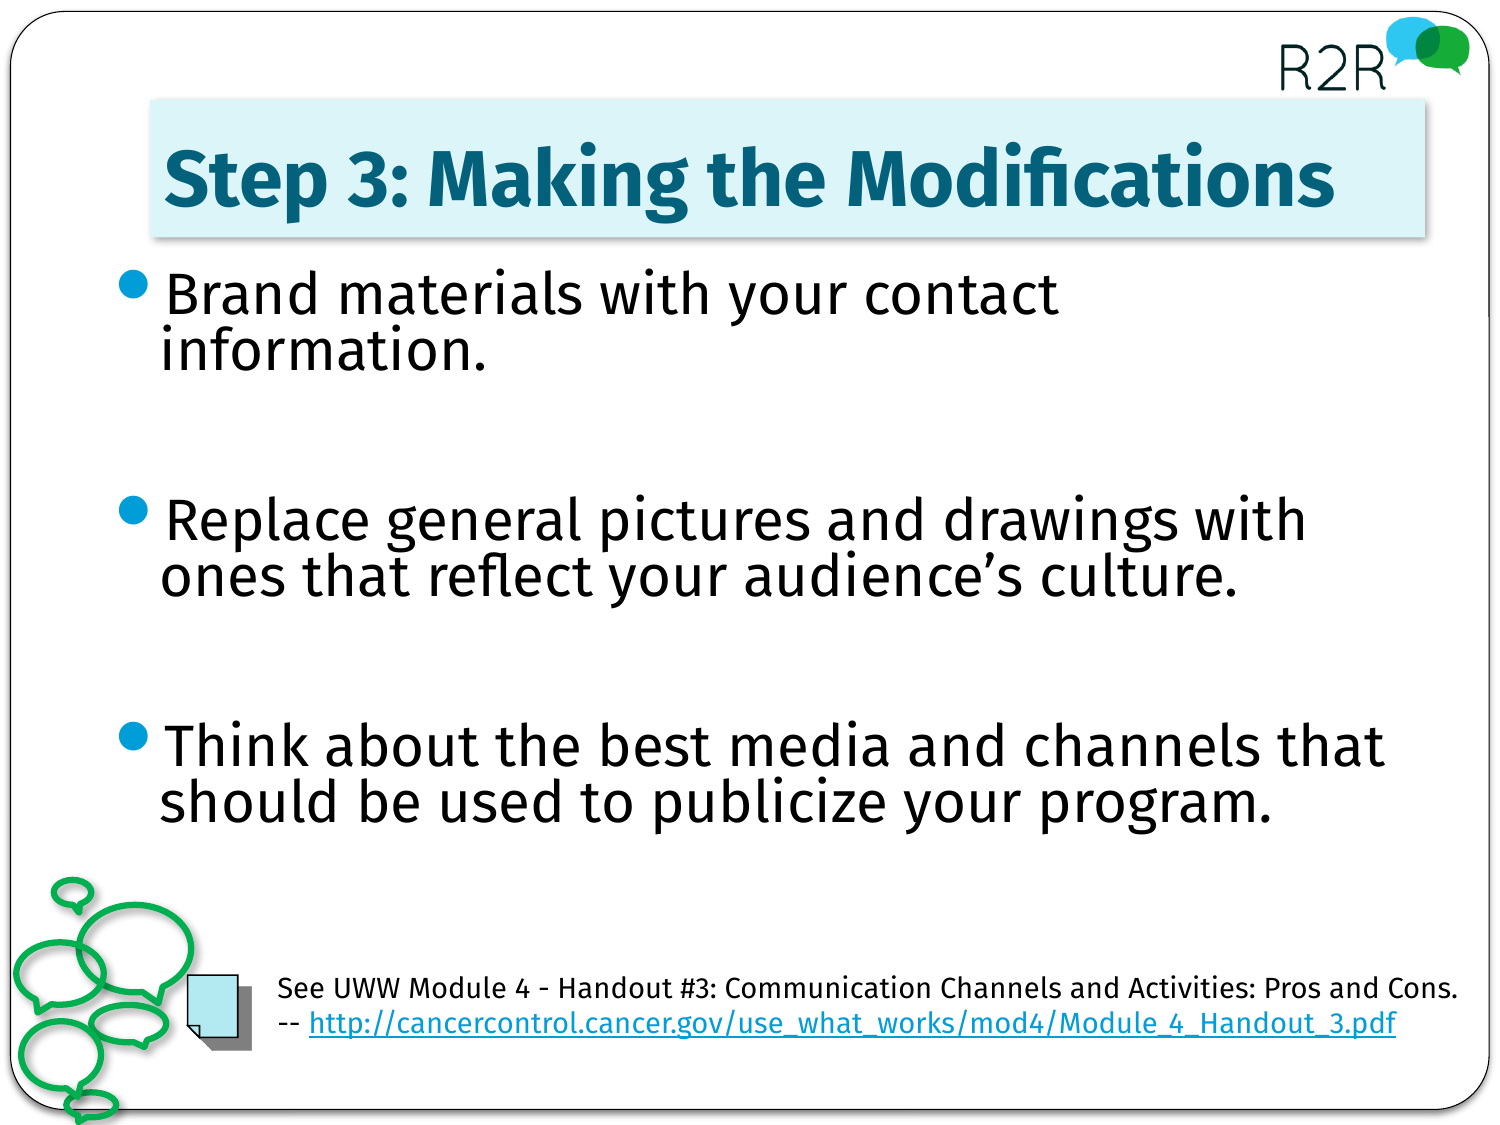

# Step 3: Making the Modifications
Brand materials with your contact information.

Replace general pictures and drawings with ones that reflect your audience’s culture.

Think about the best media and channels that should be used to publicize your program.

See UWW Module 4 - Handout #3: Communication Channels and Activities: Pros and Cons. -- http://cancercontrol.cancer.gov/use_what_works/mod4/Module_4_Handout_3.pdf